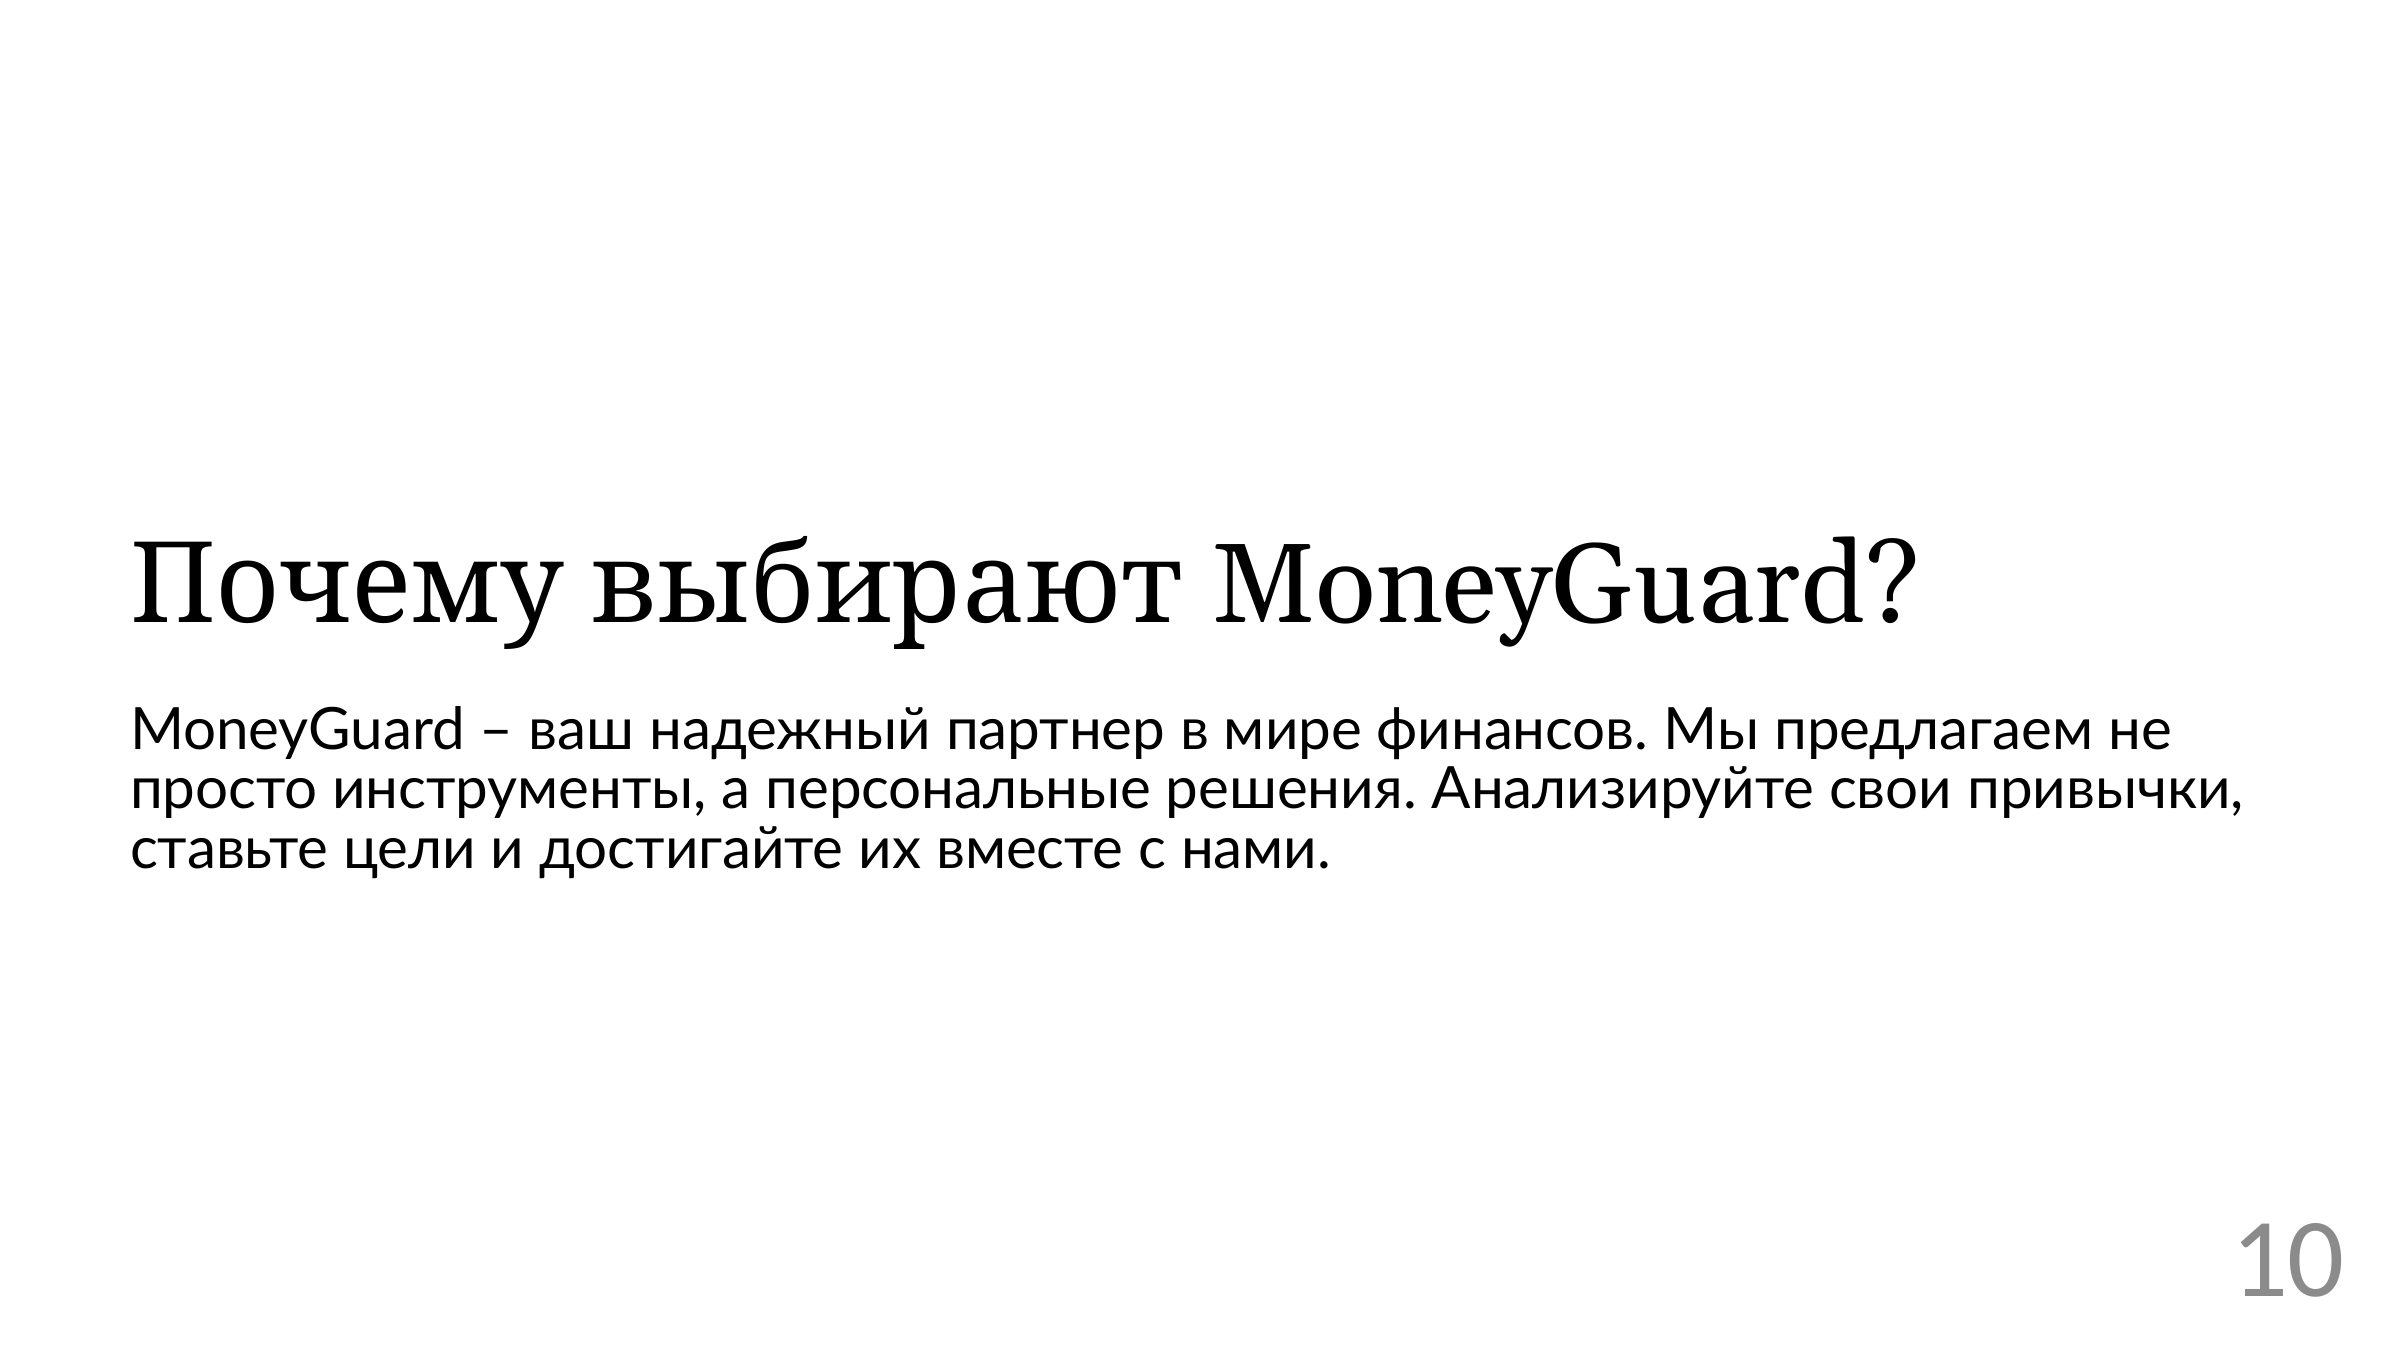

Почему выбирают MoneyGuard?
MoneyGuard – ваш надежный партнер в мире финансов. Мы предлагаем не просто инструменты, а персональные решения. Анализируйте свои привычки, ставьте цели и достигайте их вместе с нами.
10